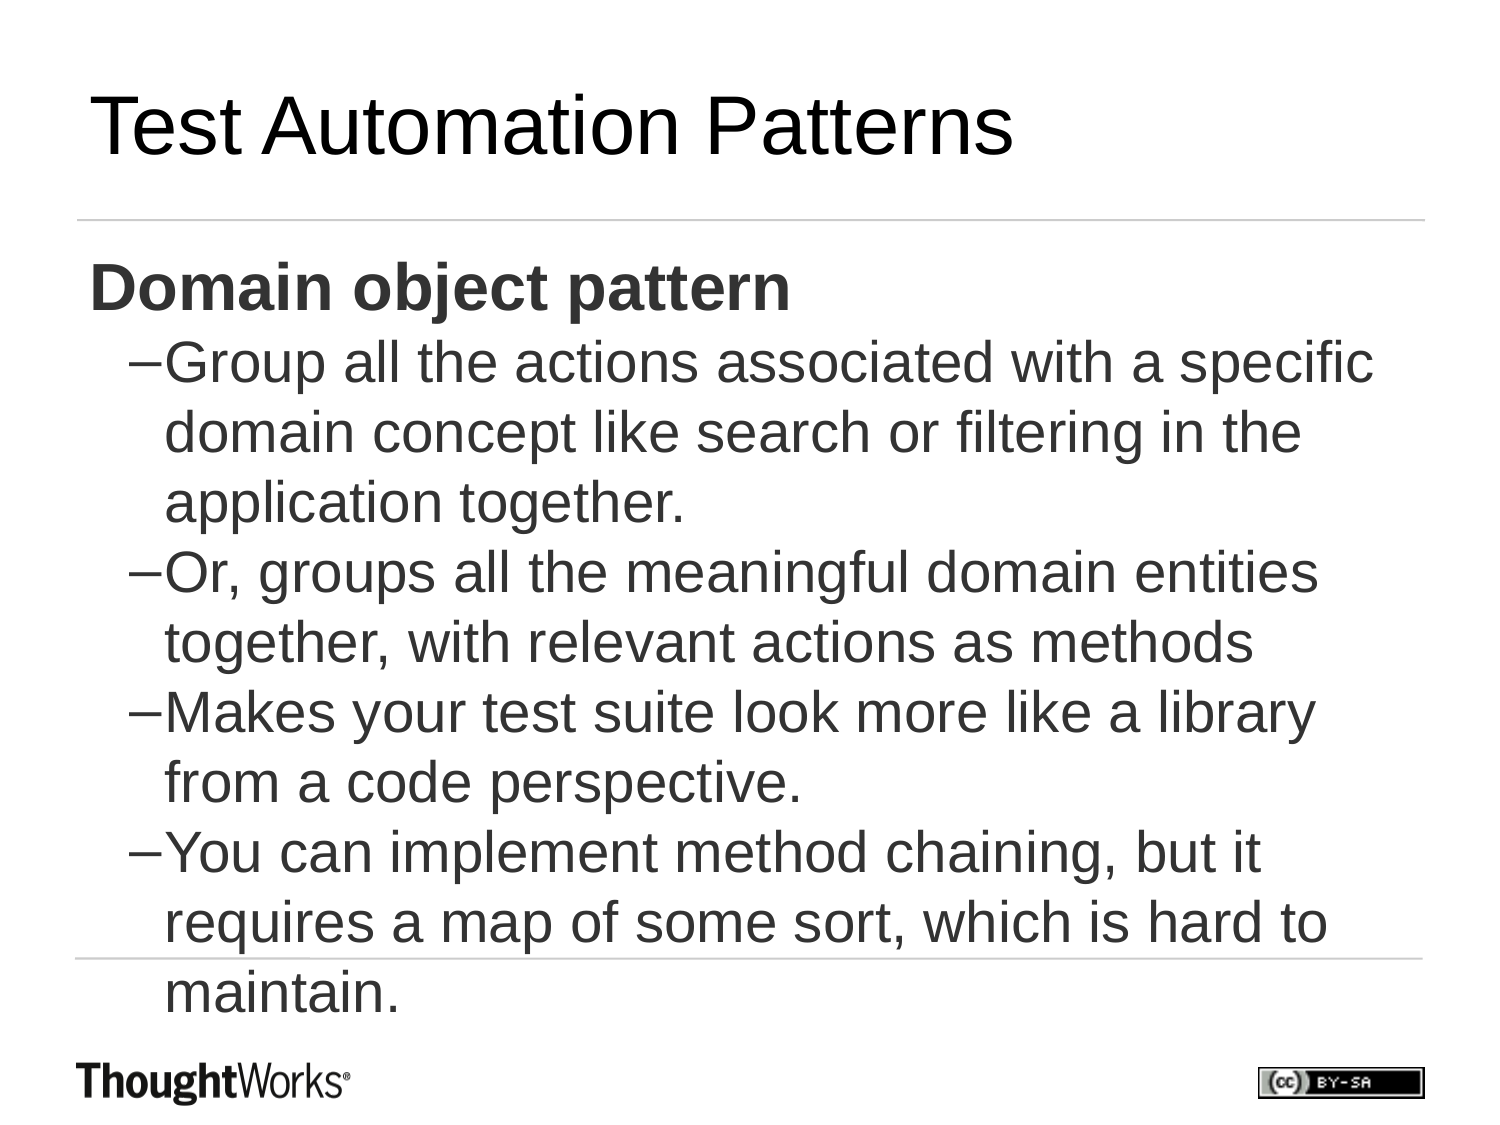

Test Automation Patterns
Domain object pattern
Group all the actions associated with a specific domain concept like search or filtering in the application together.
Or, groups all the meaningful domain entities together, with relevant actions as methods
Makes your test suite look more like a library from a code perspective.
You can implement method chaining, but it requires a map of some sort, which is hard to maintain.